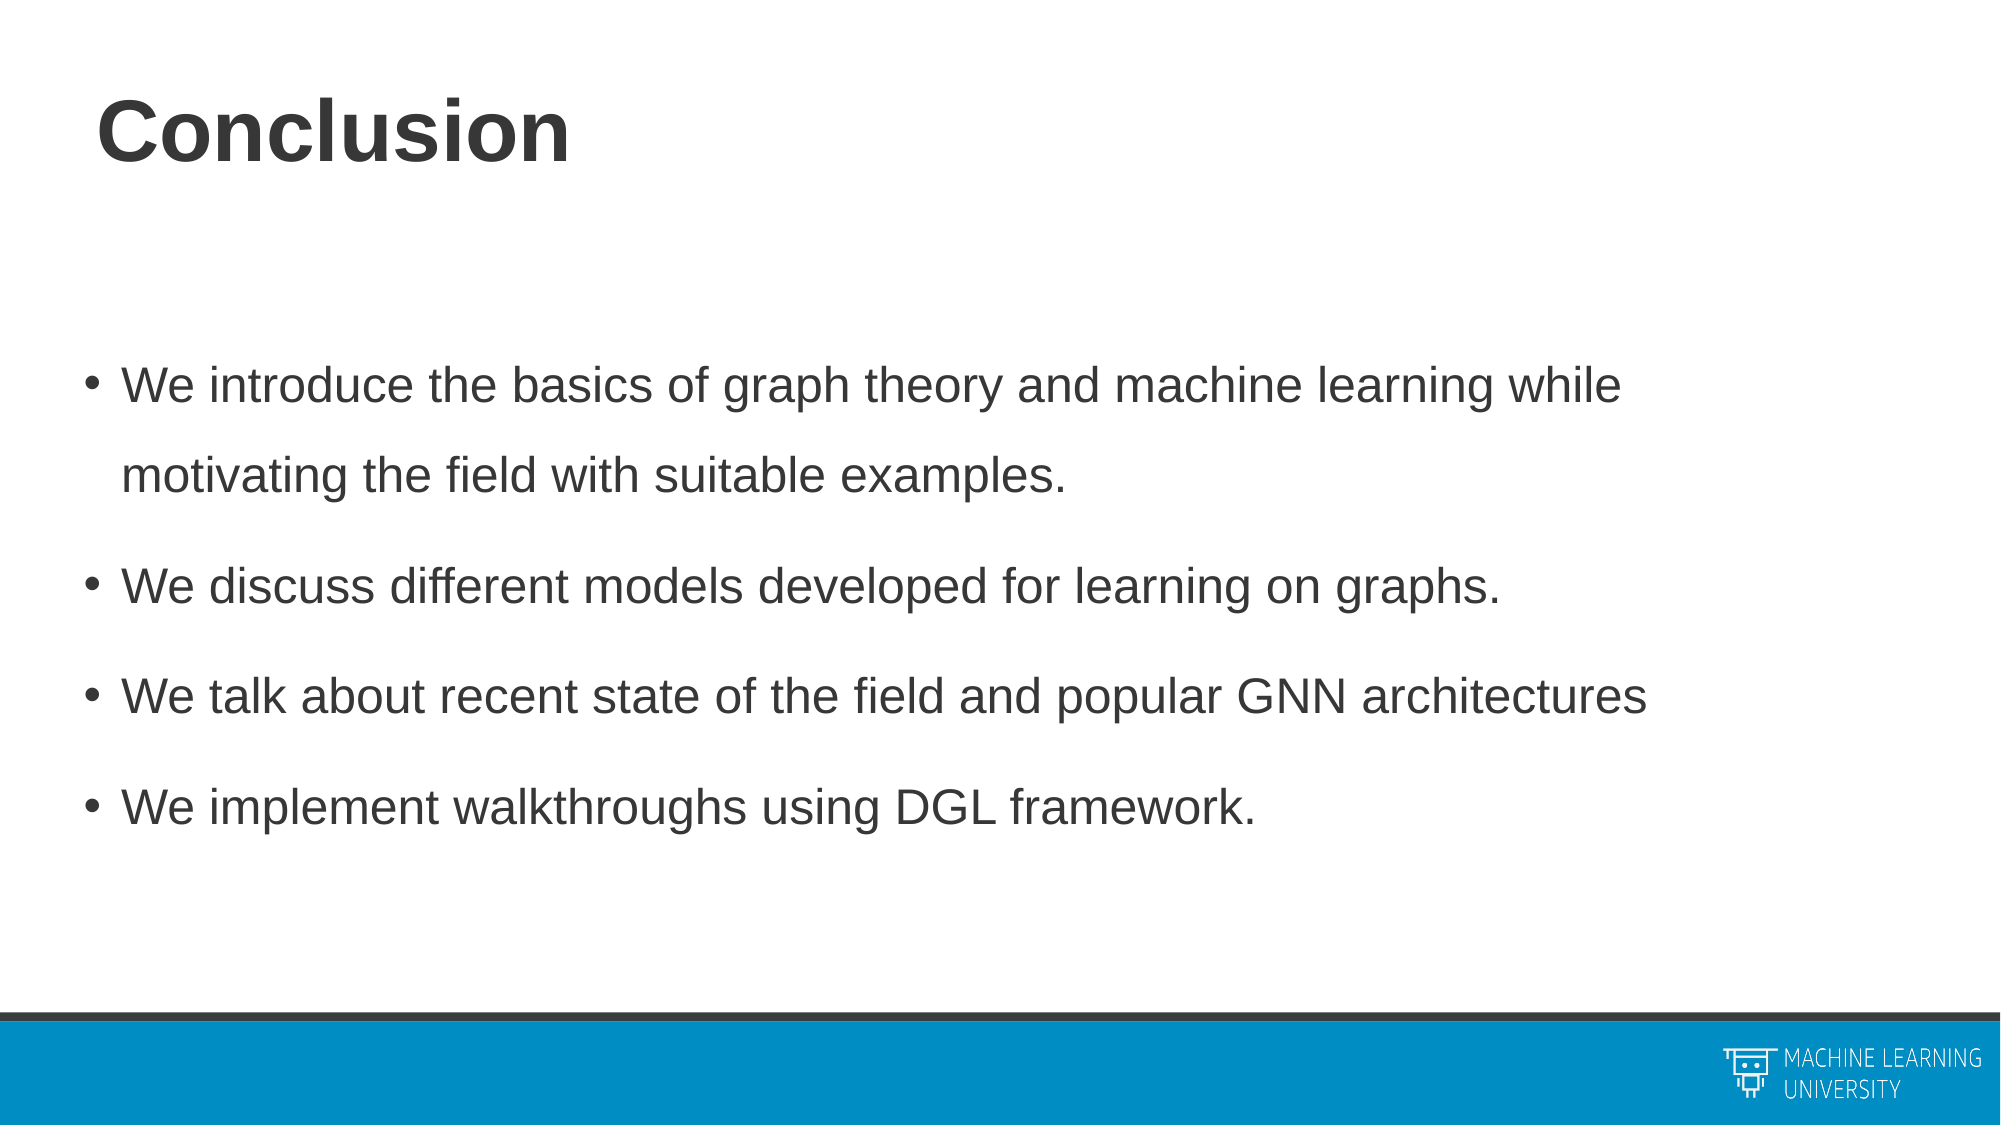

# Conclusion

We introduce the basics of graph theory and machine learning while motivating the field with suitable examples.
We discuss different models developed for learning on graphs.
We talk about recent state of the field and popular GNN architectures
We implement walkthroughs using DGL framework.